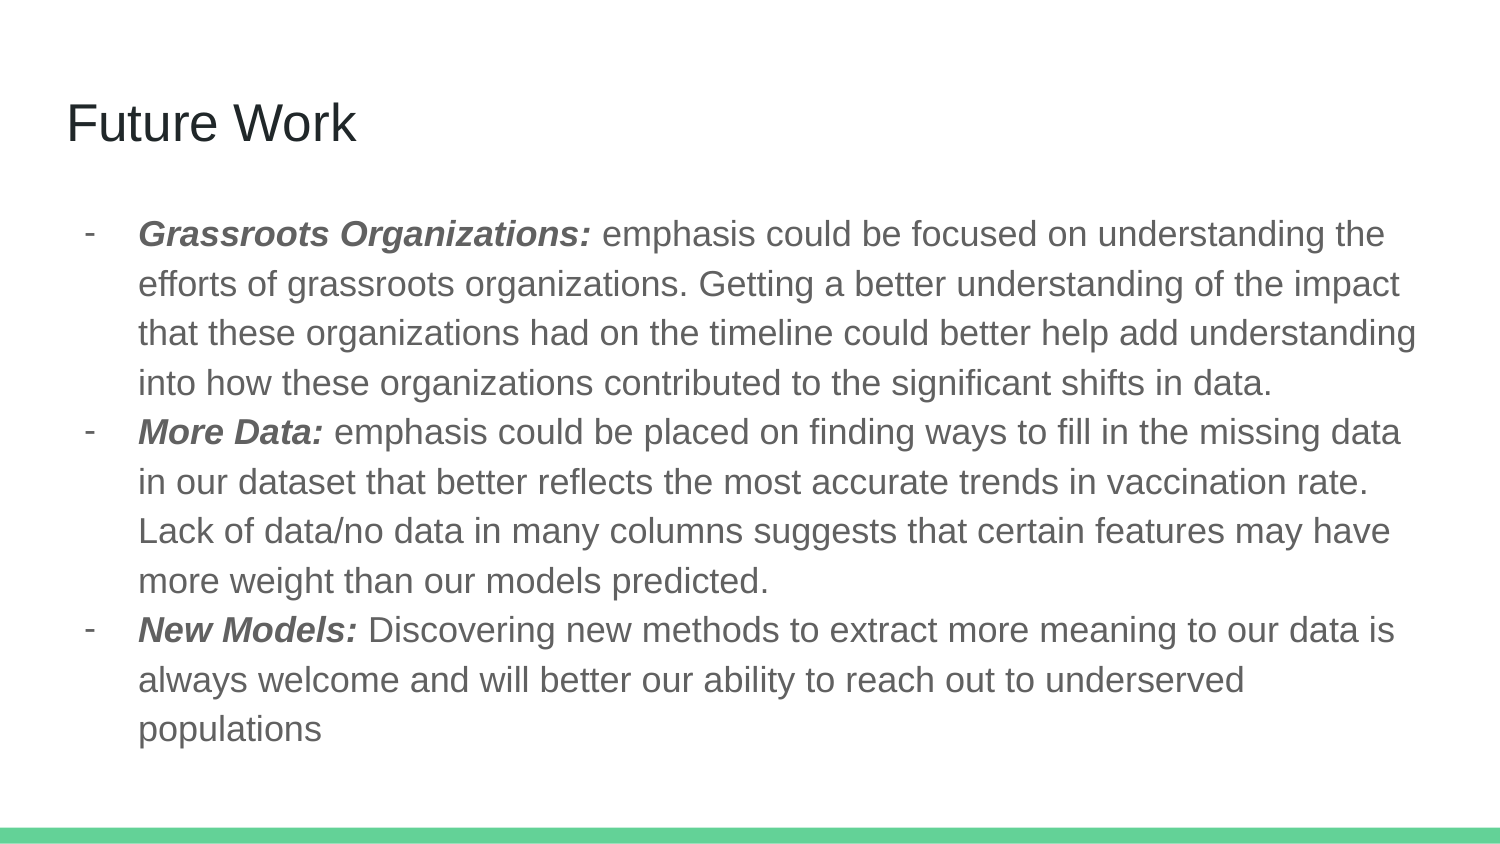

# Future Work
Grassroots Organizations: emphasis could be focused on understanding the efforts of grassroots organizations. Getting a better understanding of the impact that these organizations had on the timeline could better help add understanding into how these organizations contributed to the significant shifts in data.
More Data: emphasis could be placed on finding ways to fill in the missing data in our dataset that better reflects the most accurate trends in vaccination rate. Lack of data/no data in many columns suggests that certain features may have more weight than our models predicted.
New Models: Discovering new methods to extract more meaning to our data is always welcome and will better our ability to reach out to underserved populations